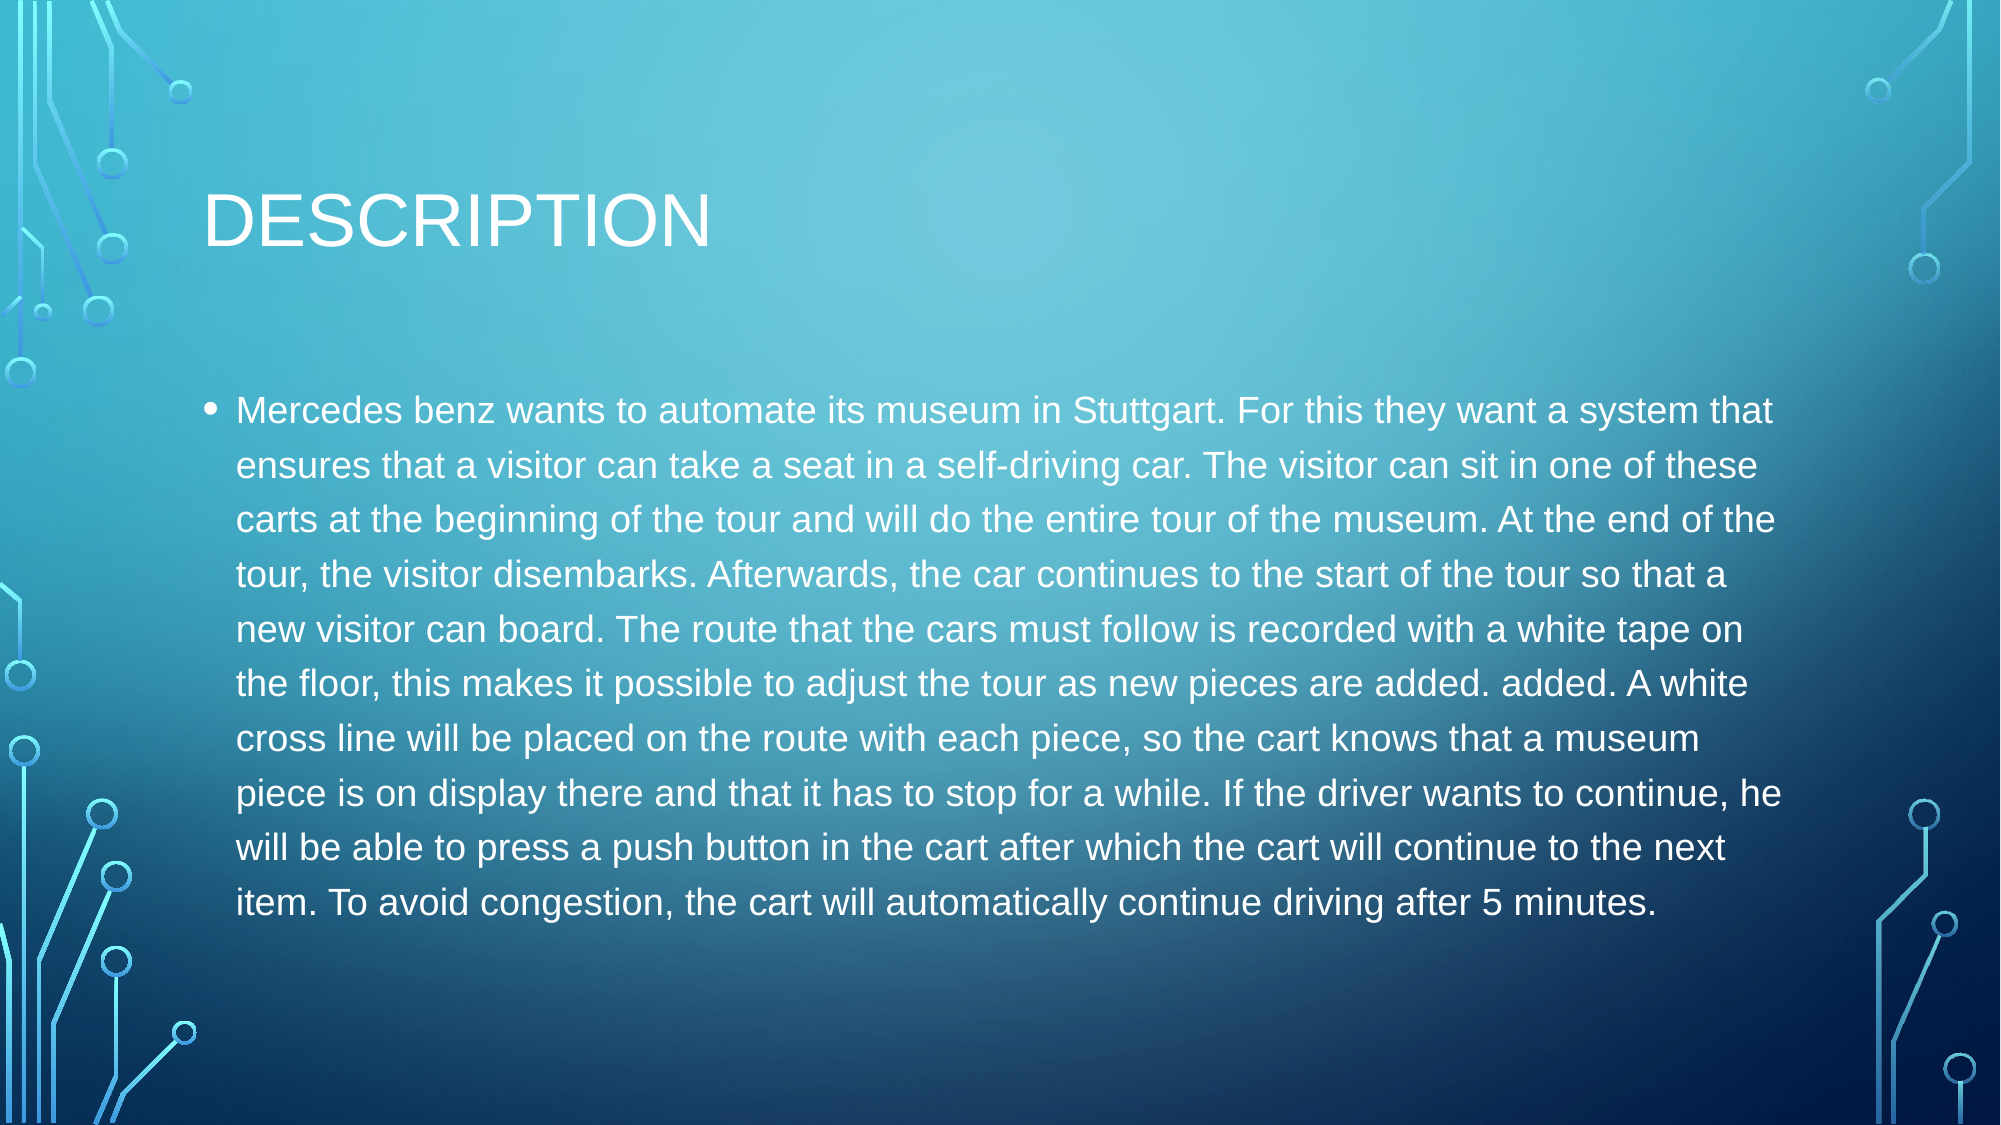

# description
Mercedes benz wants to automate its museum in Stuttgart. For this they want a system that ensures that a visitor can take a seat in a self-driving car. The visitor can sit in one of these carts at the beginning of the tour and will do the entire tour of the museum. At the end of the tour, the visitor disembarks. Afterwards, the car continues to the start of the tour so that a new visitor can board. The route that the cars must follow is recorded with a white tape on the floor, this makes it possible to adjust the tour as new pieces are added. added. A white cross line will be placed on the route with each piece, so the cart knows that a museum piece is on display there and that it has to stop for a while. If the driver wants to continue, he will be able to press a push button in the cart after which the cart will continue to the next item. To avoid congestion, the cart will automatically continue driving after 5 minutes.